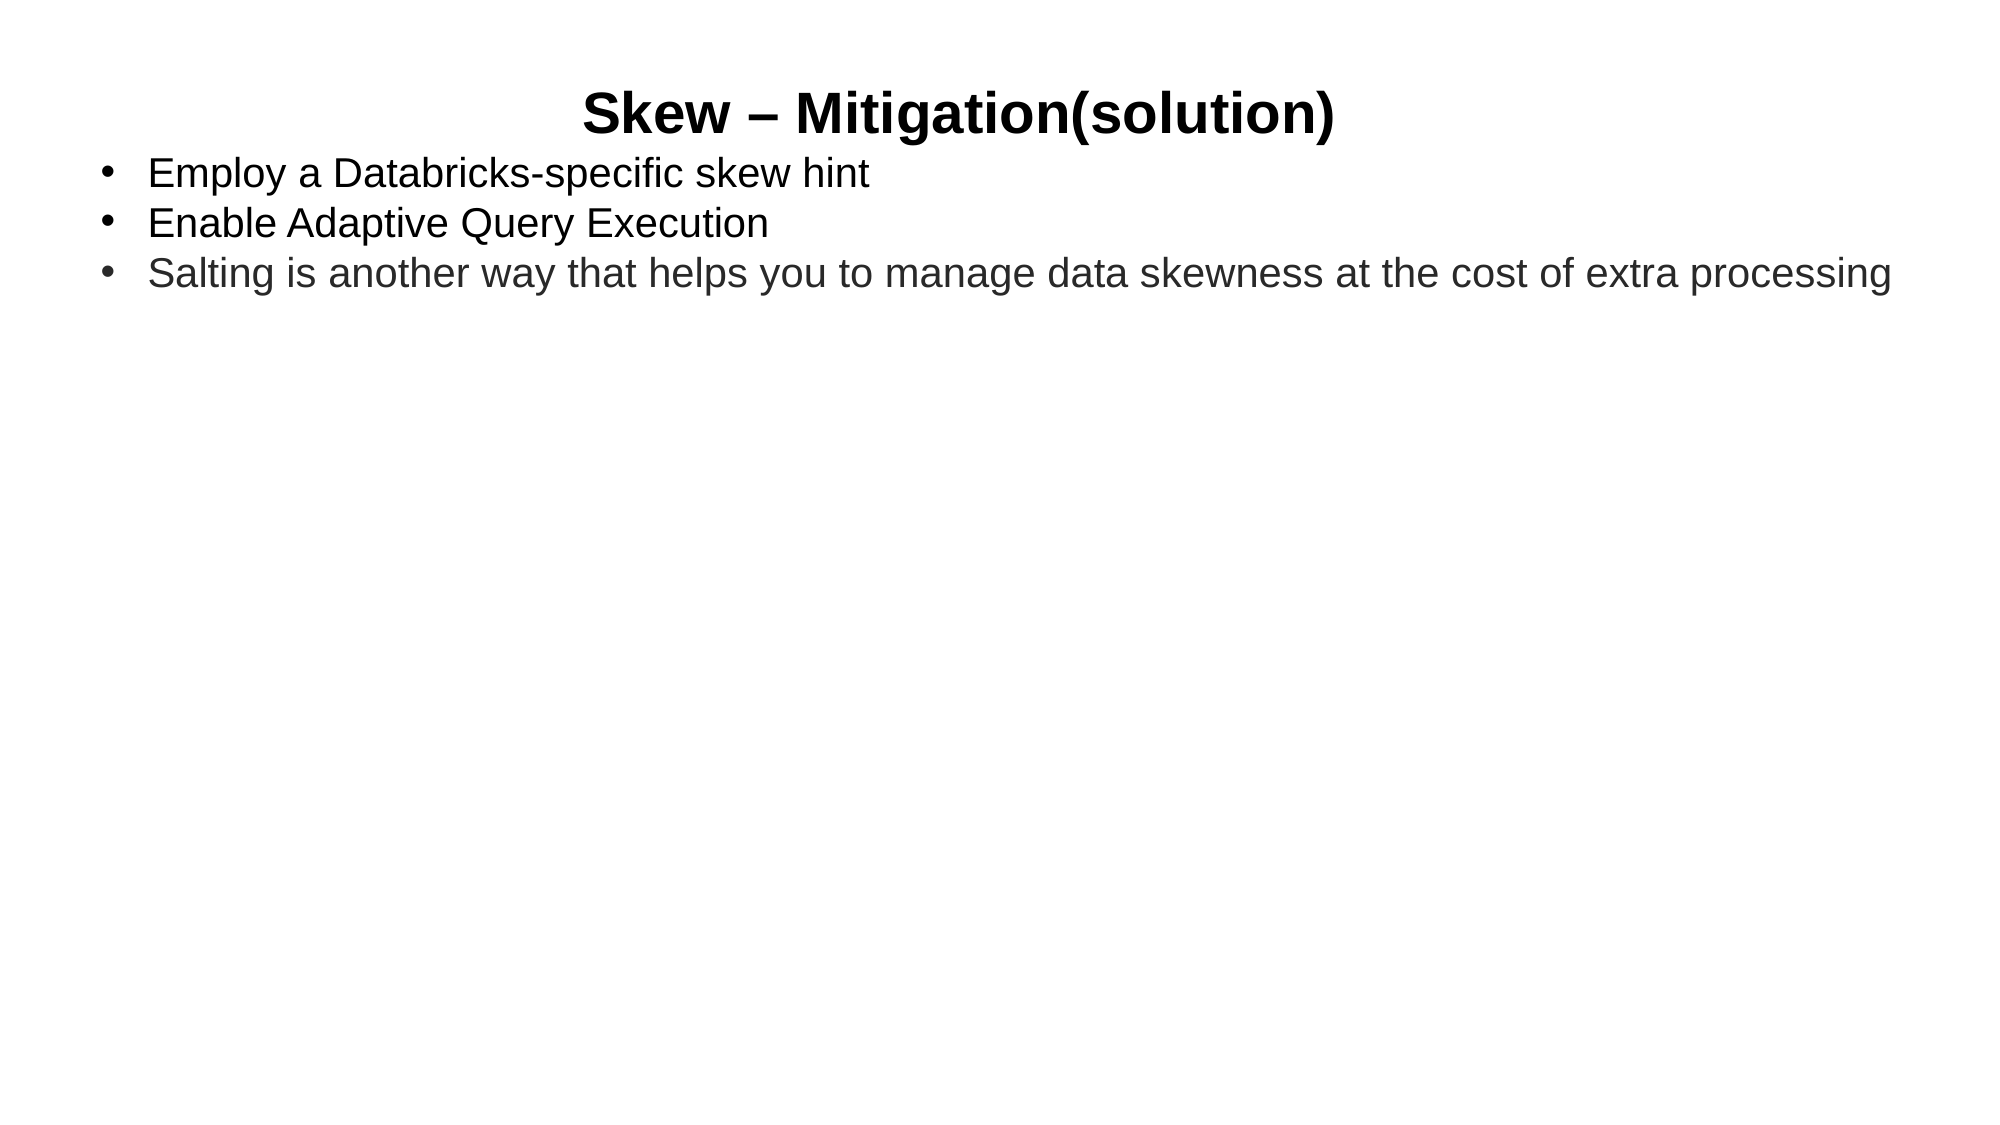

Skew – Mitigation(solution)
Employ a Databricks-specific skew hint
Enable Adaptive Query Execution
Salting is another way that helps you to manage data skewness at the cost of extra processing